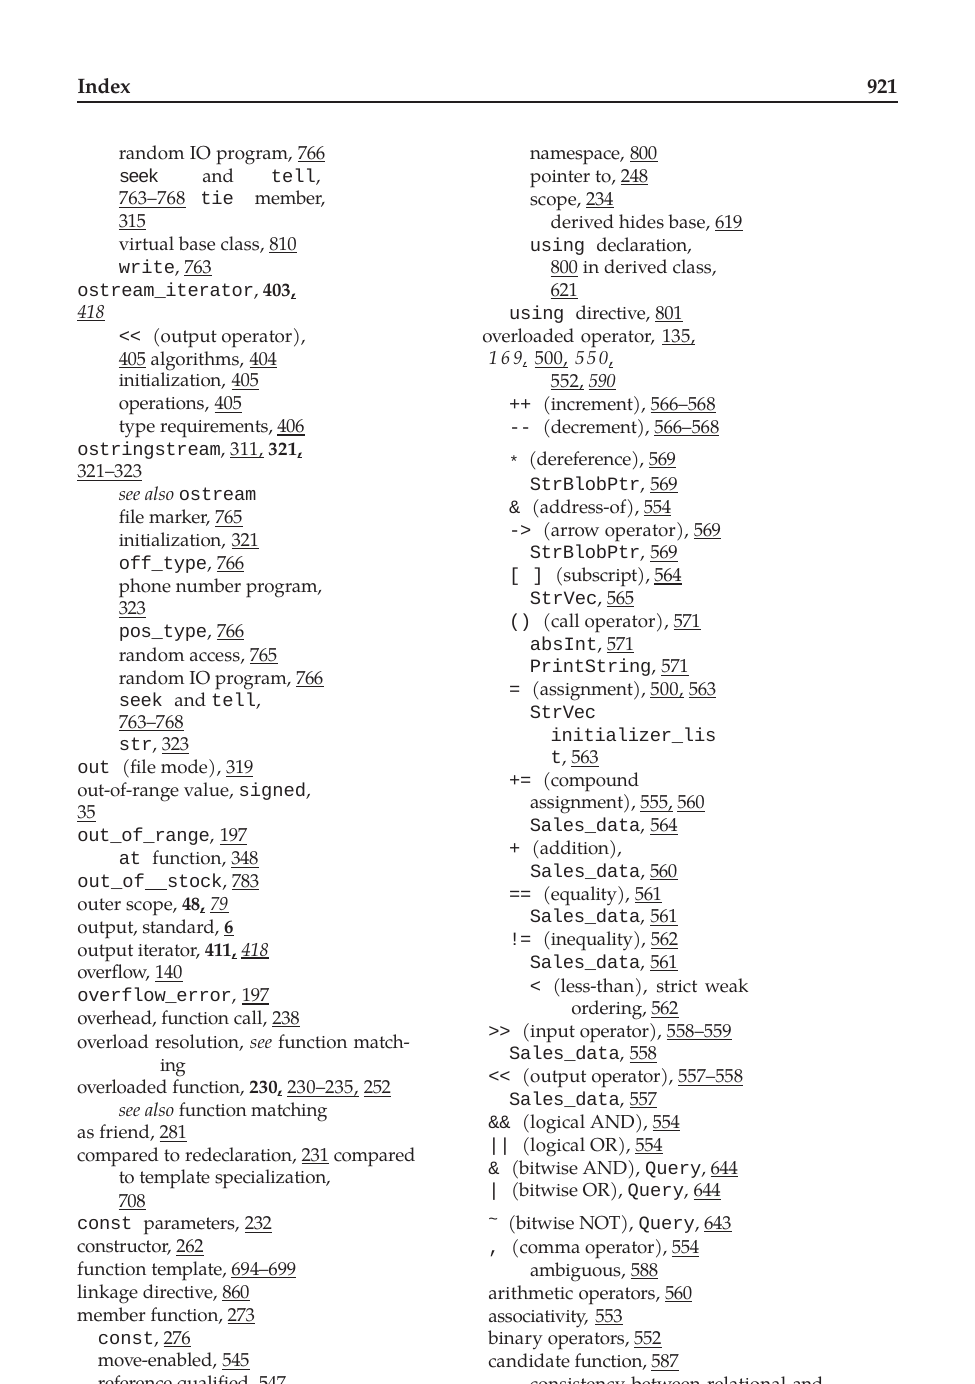

Index
921

namespace, 800
pointer to, 248
scope, 234
derived hides base, 619
using declaration, 800 in derived class, 621
using directive, 801
overloaded operator, 135, 169, 500, 550,
552, 590
++ (increment), 566–568
-- (decrement), 566–568
* (dereference), 569
StrBlobPtr, 569
& (address-of), 554
-> (arrow operator), 569
StrBlobPtr, 569
[ ] (subscript), 564
StrVec, 565
() (call operator), 571
absInt, 571
PrintString, 571
= (assignment), 500, 563
StrVec initializer_list, 563
+= (compound assignment), 555, 560
Sales_data, 564
+ (addition), Sales_data, 560
== (equality), 561
Sales_data, 561
!= (inequality), 562
Sales_data, 561
< (less-than), strict weak ordering, 562
>> (input operator), 558–559
Sales_data, 558
<< (output operator), 557–558
Sales_data, 557
&& (logical AND), 554
|| (logical OR), 554
& (bitwise AND), Query, 644
| (bitwise OR), Query, 644
~ (bitwise NOT), Query, 643
, (comma operator), 554 ambiguous, 588
arithmetic operators, 560
associativity, 553
binary operators, 552
candidate function, 587
consistency between relational and equality operators, 562
definition, 500, 552
design, 554–556
random IO program, 766 seek and tell, 763–768 tie member, 315
virtual base class, 810
write, 763
ostream_iterator, 403, 418
<< (output operator), 405 algorithms, 404
initialization, 405
operations, 405
type requirements, 406
ostringstream, 311, 321, 321–323
see also ostream
file marker, 765
initialization, 321
off_type, 766
phone number program, 323
pos_type, 766
random access, 765 random IO program, 766
seek and tell, 763–768
str, 323
out (file mode), 319
out-of-range value, signed, 35
out_of_range, 197
at function, 348
out_of  stock, 783
outer scope, 48, 79
output, standard, 6
output iterator, 411, 418
overflow, 140
overflow_error, 197 overhead, function call, 238
overload resolution, see function match- ing
overloaded function, 230, 230–235, 252 see also function matching
as friend, 281
compared to redeclaration, 231 compared to template specialization,
708
const parameters, 232
constructor, 262
function template, 694–699
linkage directive, 860
member function, 273
const, 276
move-enabled, 545
reference qualified, 547
virtual, 621
move-enabled, 545